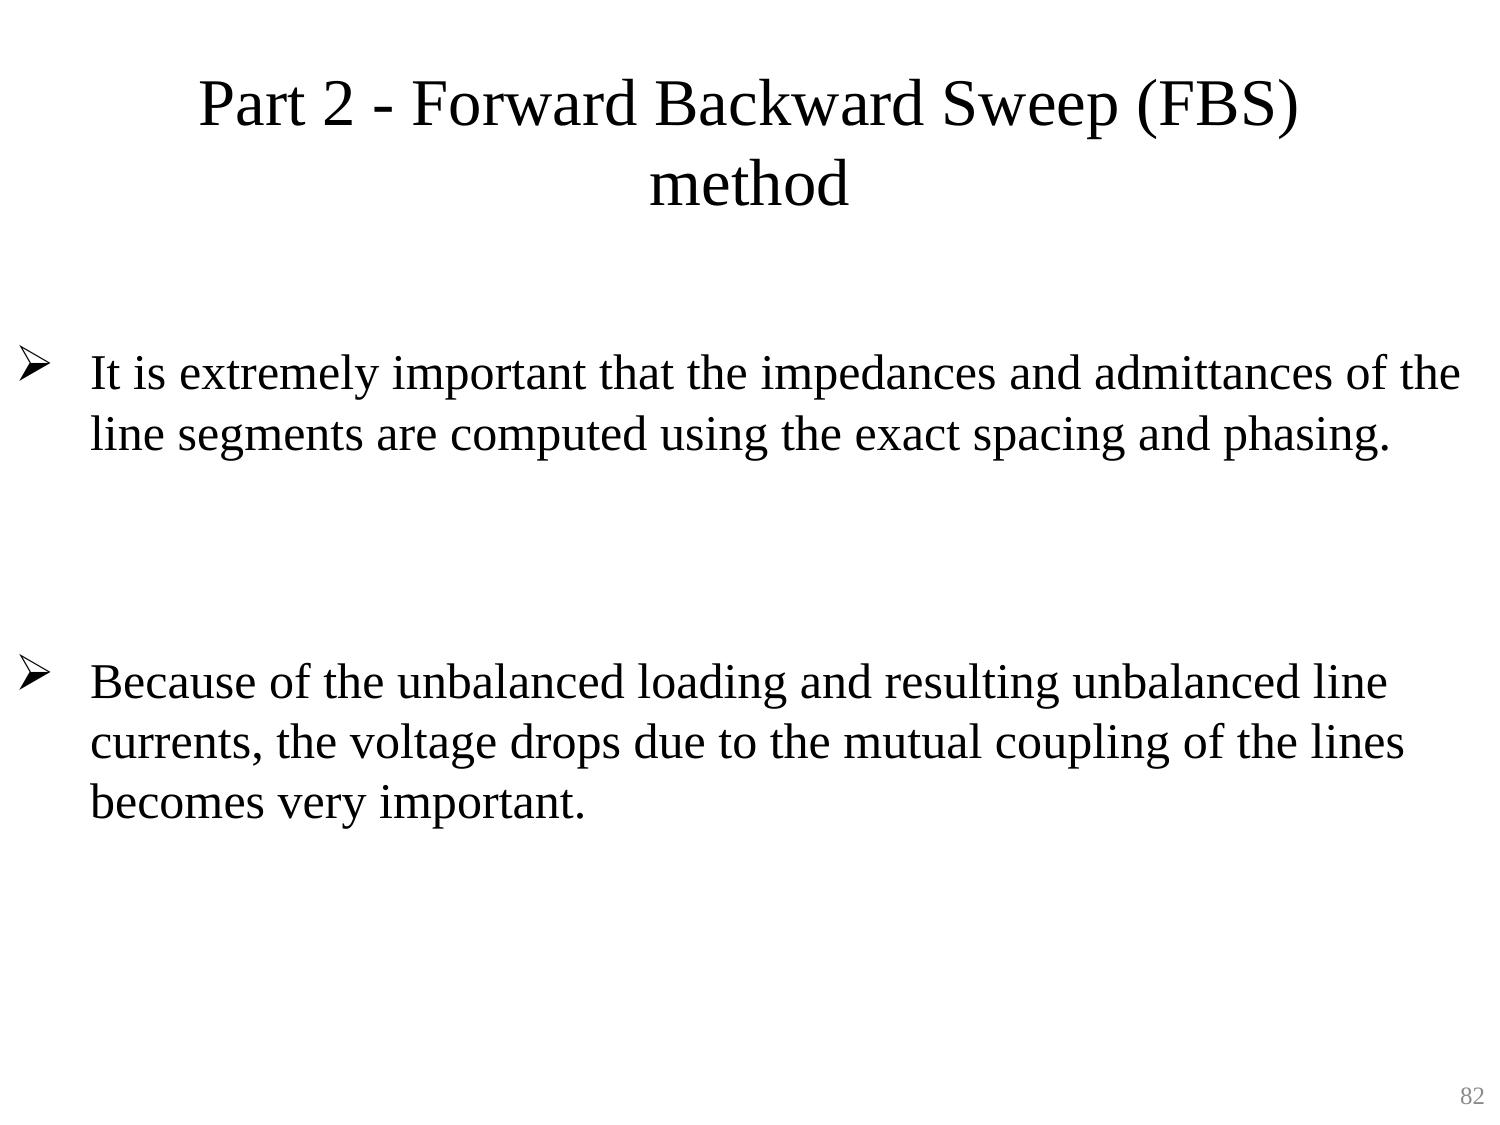

# Part 2 - Forward Backward Sweep (FBS) method

It is extremely important that the impedances and admittances of the line segments are computed using the exact spacing and phasing.

Because of the unbalanced loading and resulting unbalanced line currents, the voltage drops due to the mutual coupling of the lines becomes very important.

82